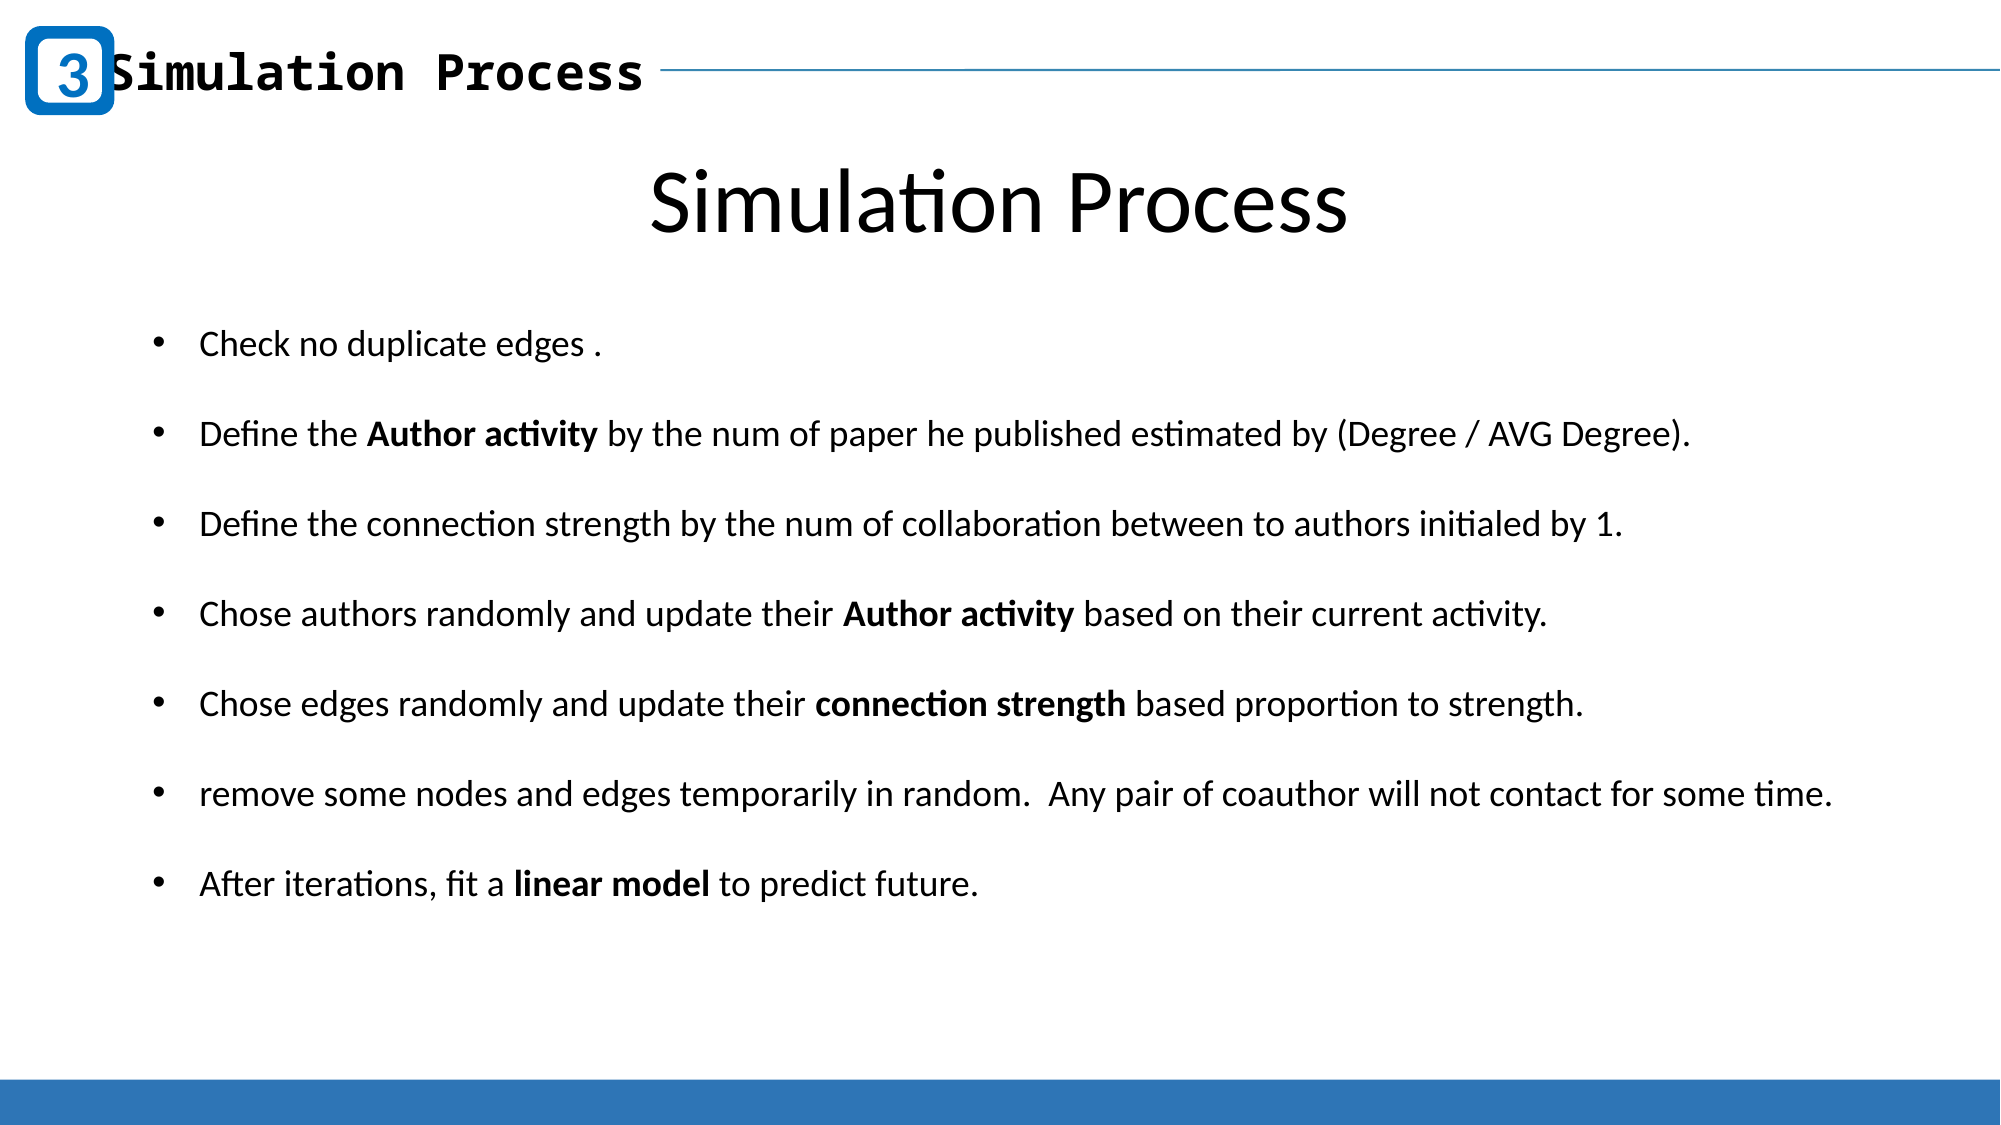

3
Simulation Process
Simulation Process
Check no duplicate edges .

Define the Author activity by the num of paper he published estimated by (Degree / AVG Degree).

Define the connection strength by the num of collaboration between to authors initialed by 1.

Chose authors randomly and update their Author activity based on their current activity.

Chose edges randomly and update their connection strength based proportion to strength.

remove some nodes and edges temporarily in random.  Any pair of coauthor will not contact for some time.

After iterations, fit a linear model to predict future.